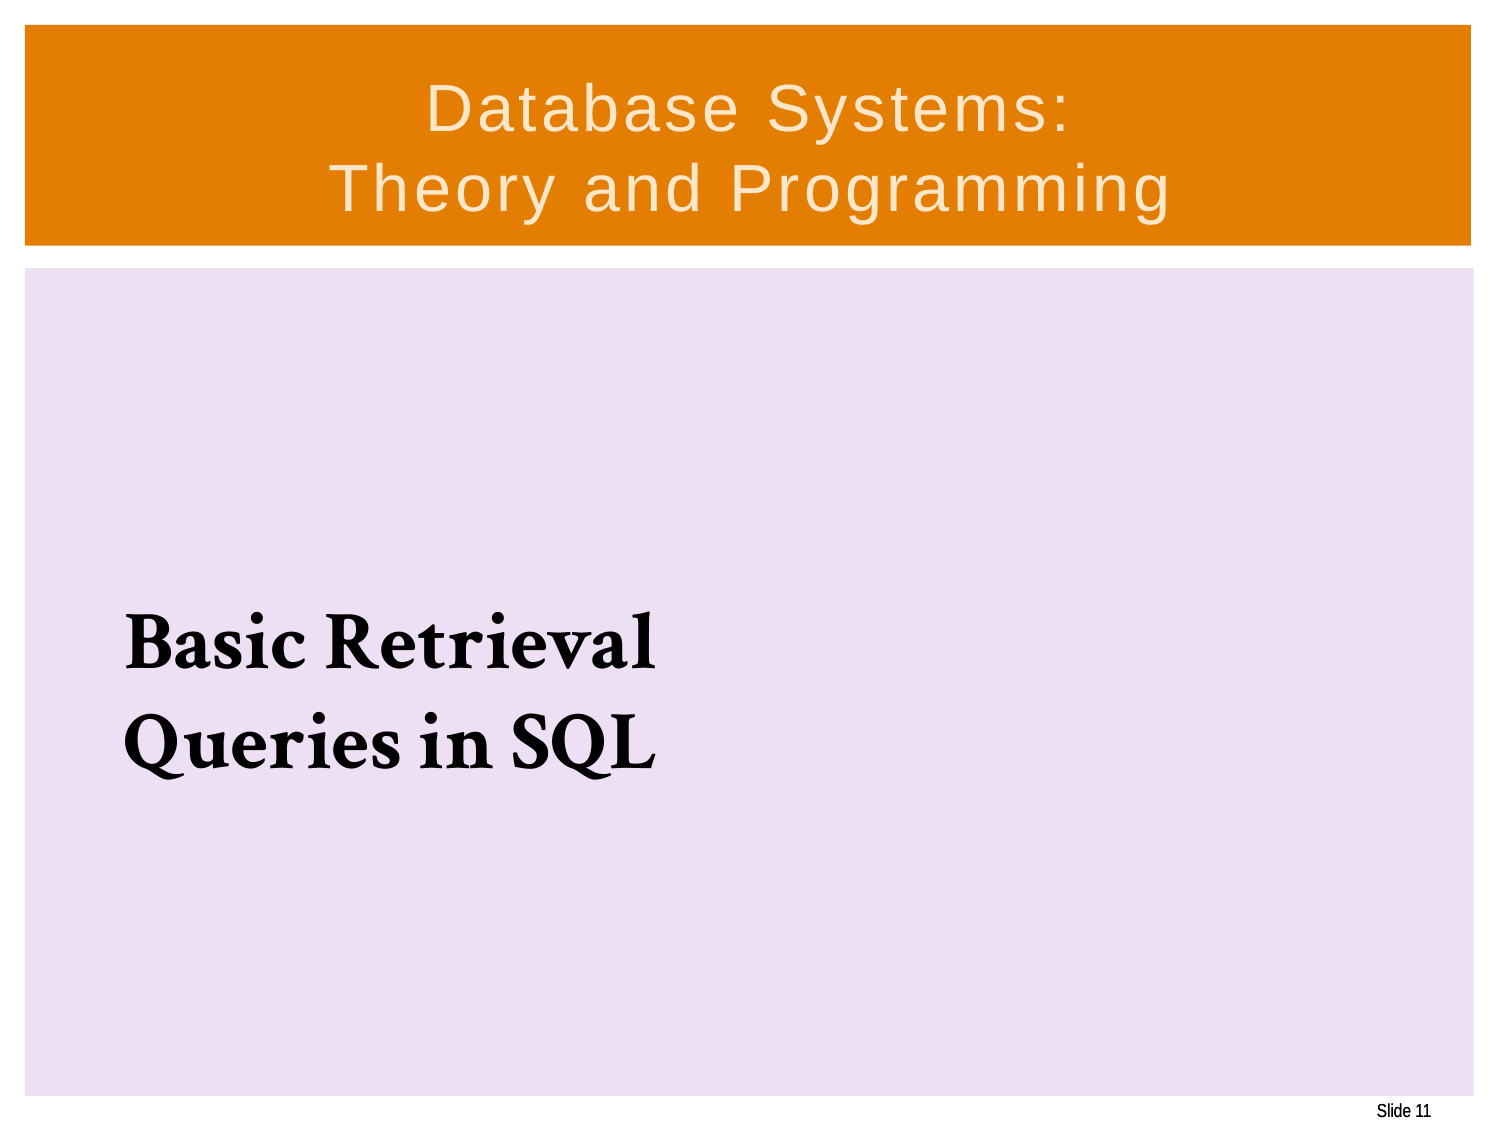

# Database Systems: Theory and Programming
Basic Retrieval Queries in SQL